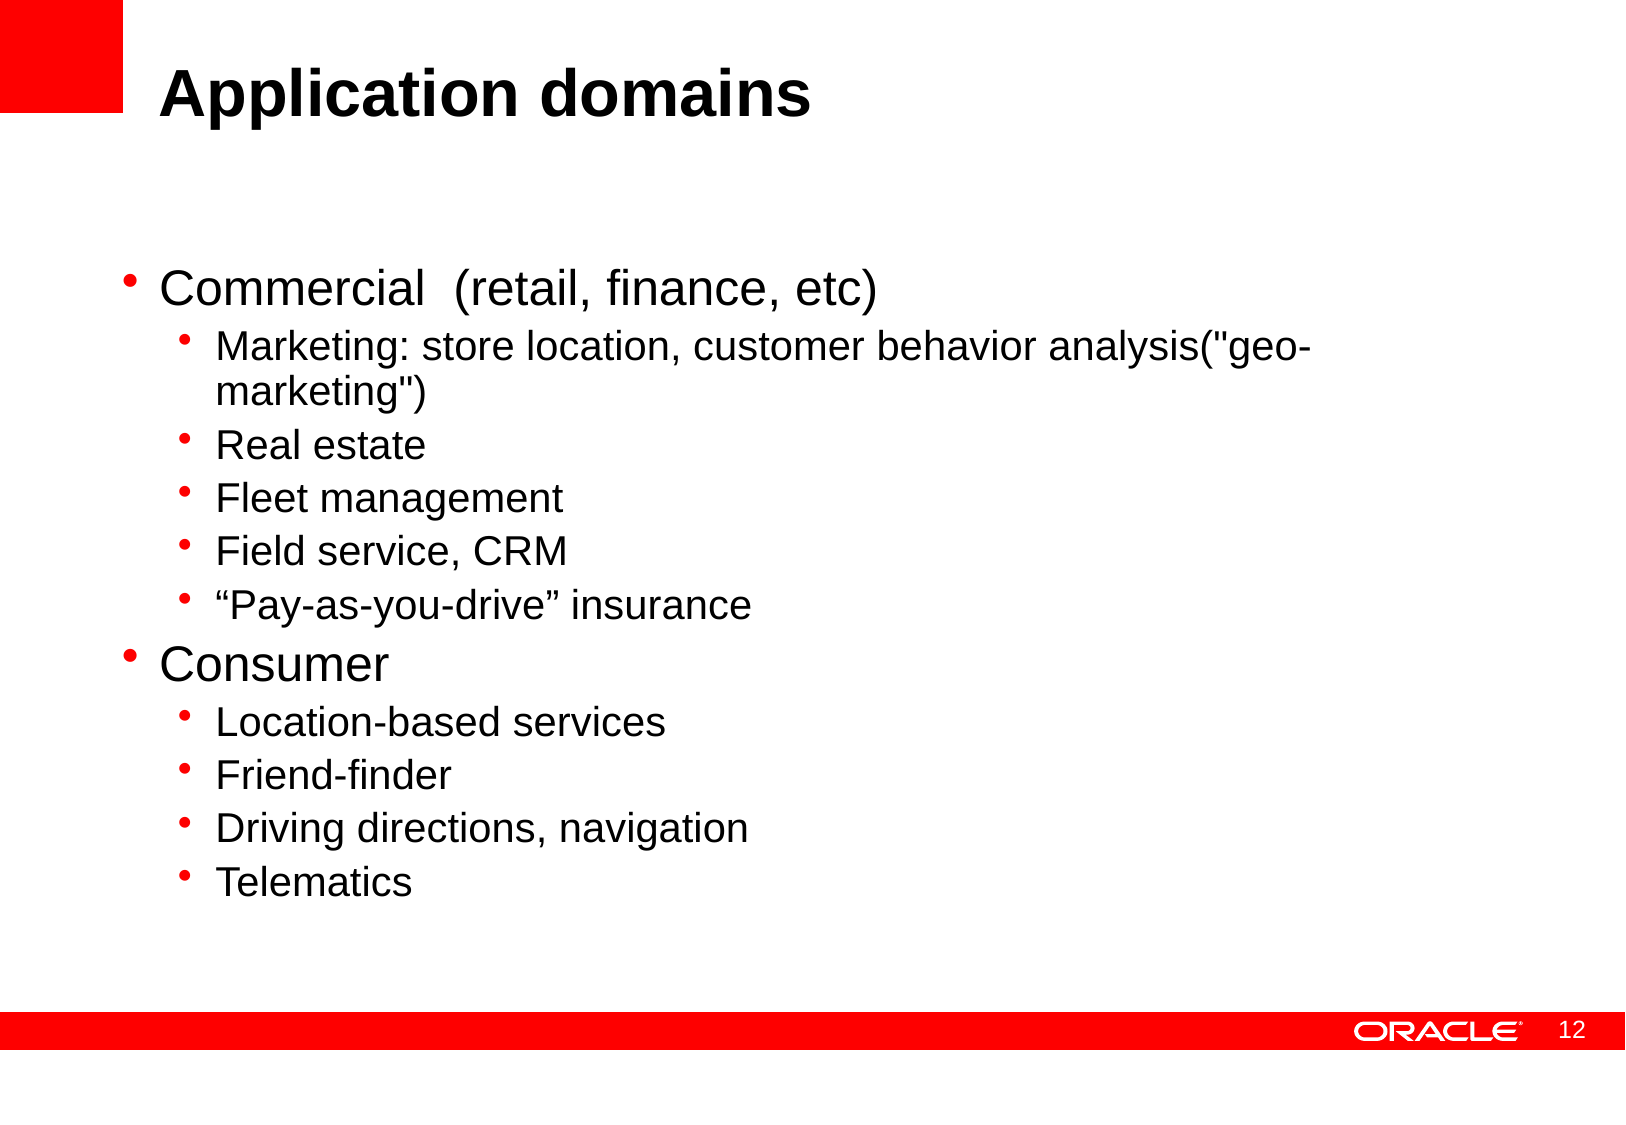

# Application domains
Commercial  (retail, finance, etc)
Marketing: store location, customer behavior analysis("geo-marketing")
Real estate
Fleet management
Field service, CRM
“Pay-as-you-drive” insurance
Consumer
Location-based services
Friend-finder
Driving directions, navigation
Telematics